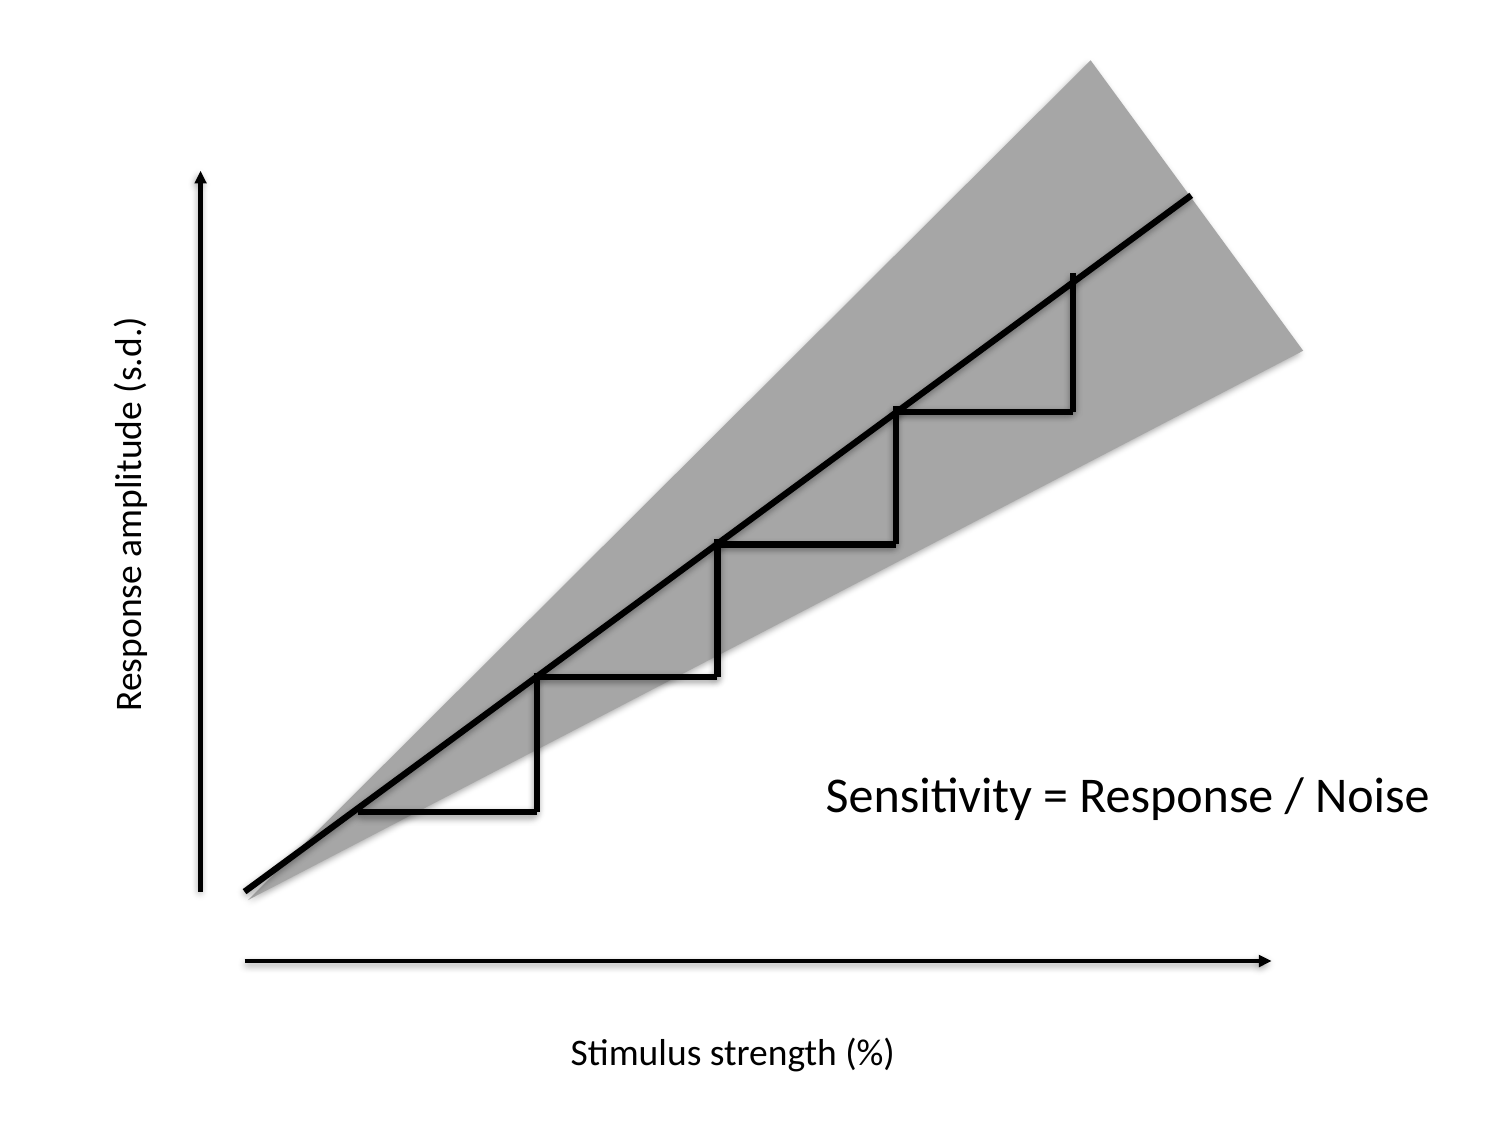

Response amplitude (s.d.)
Sensitivity = Response / Noise
Stimulus strength (%)